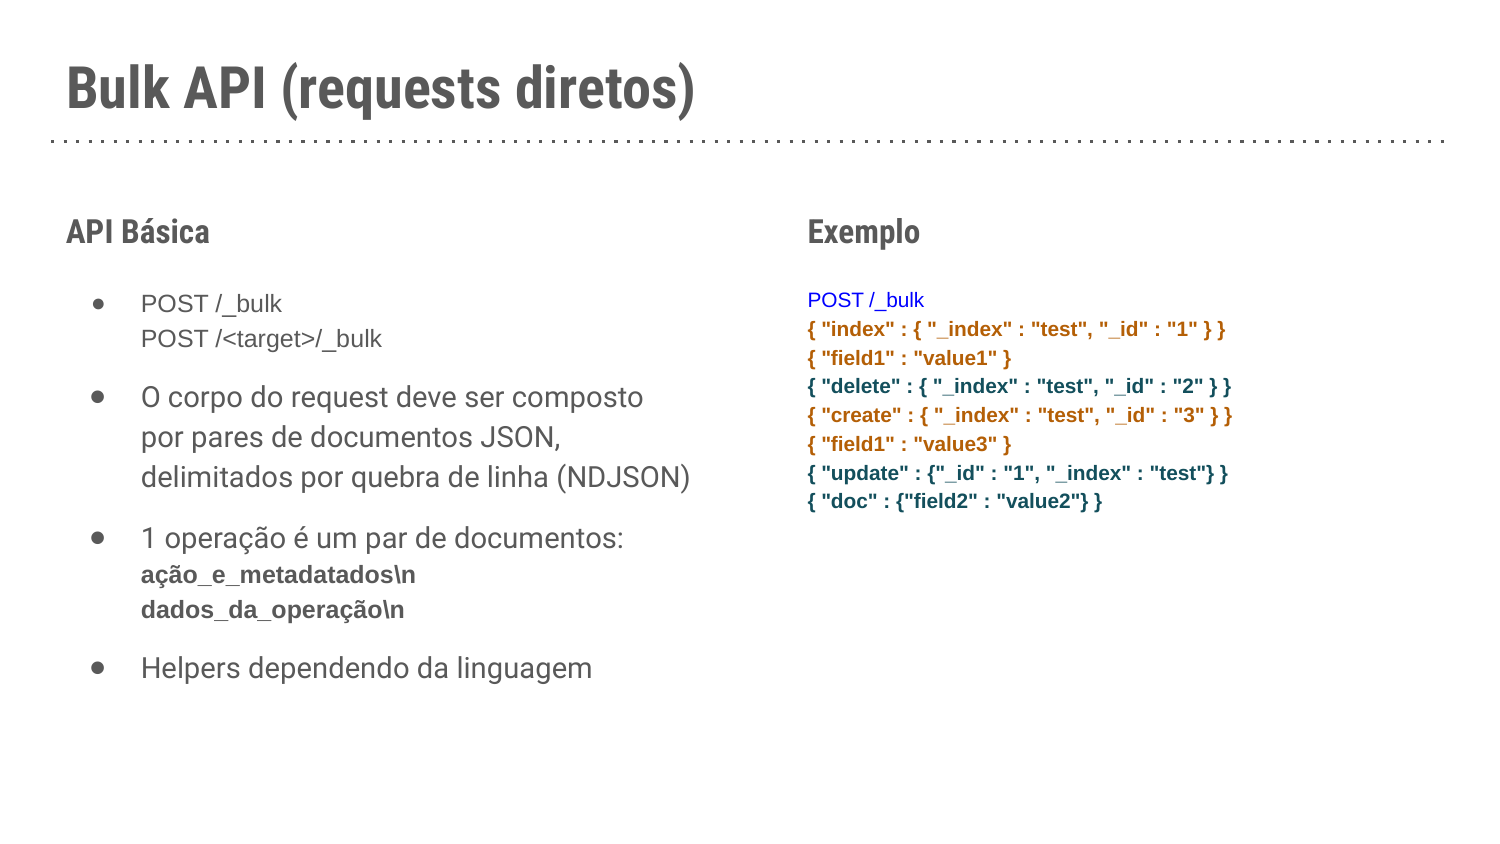

# Bulk API (requests diretos)
API Básica
POST /_bulk
POST /<target>/_bulk
O corpo do request deve ser composto por pares de documentos JSON, delimitados por quebra de linha (NDJSON)
1 operação é um par de documentos:
ação_e_metadatados\n
dados_da_operação\n
Helpers dependendo da linguagem
Exemplo
POST /_bulk
{ "index" : { "_index" : "test", "_id" : "1" } }
{ "field1" : "value1" }
{ "delete" : { "_index" : "test", "_id" : "2" } }
{ "create" : { "_index" : "test", "_id" : "3" } }
{ "field1" : "value3" }
{ "update" : {"_id" : "1", "_index" : "test"} }
{ "doc" : {"field2" : "value2"} }